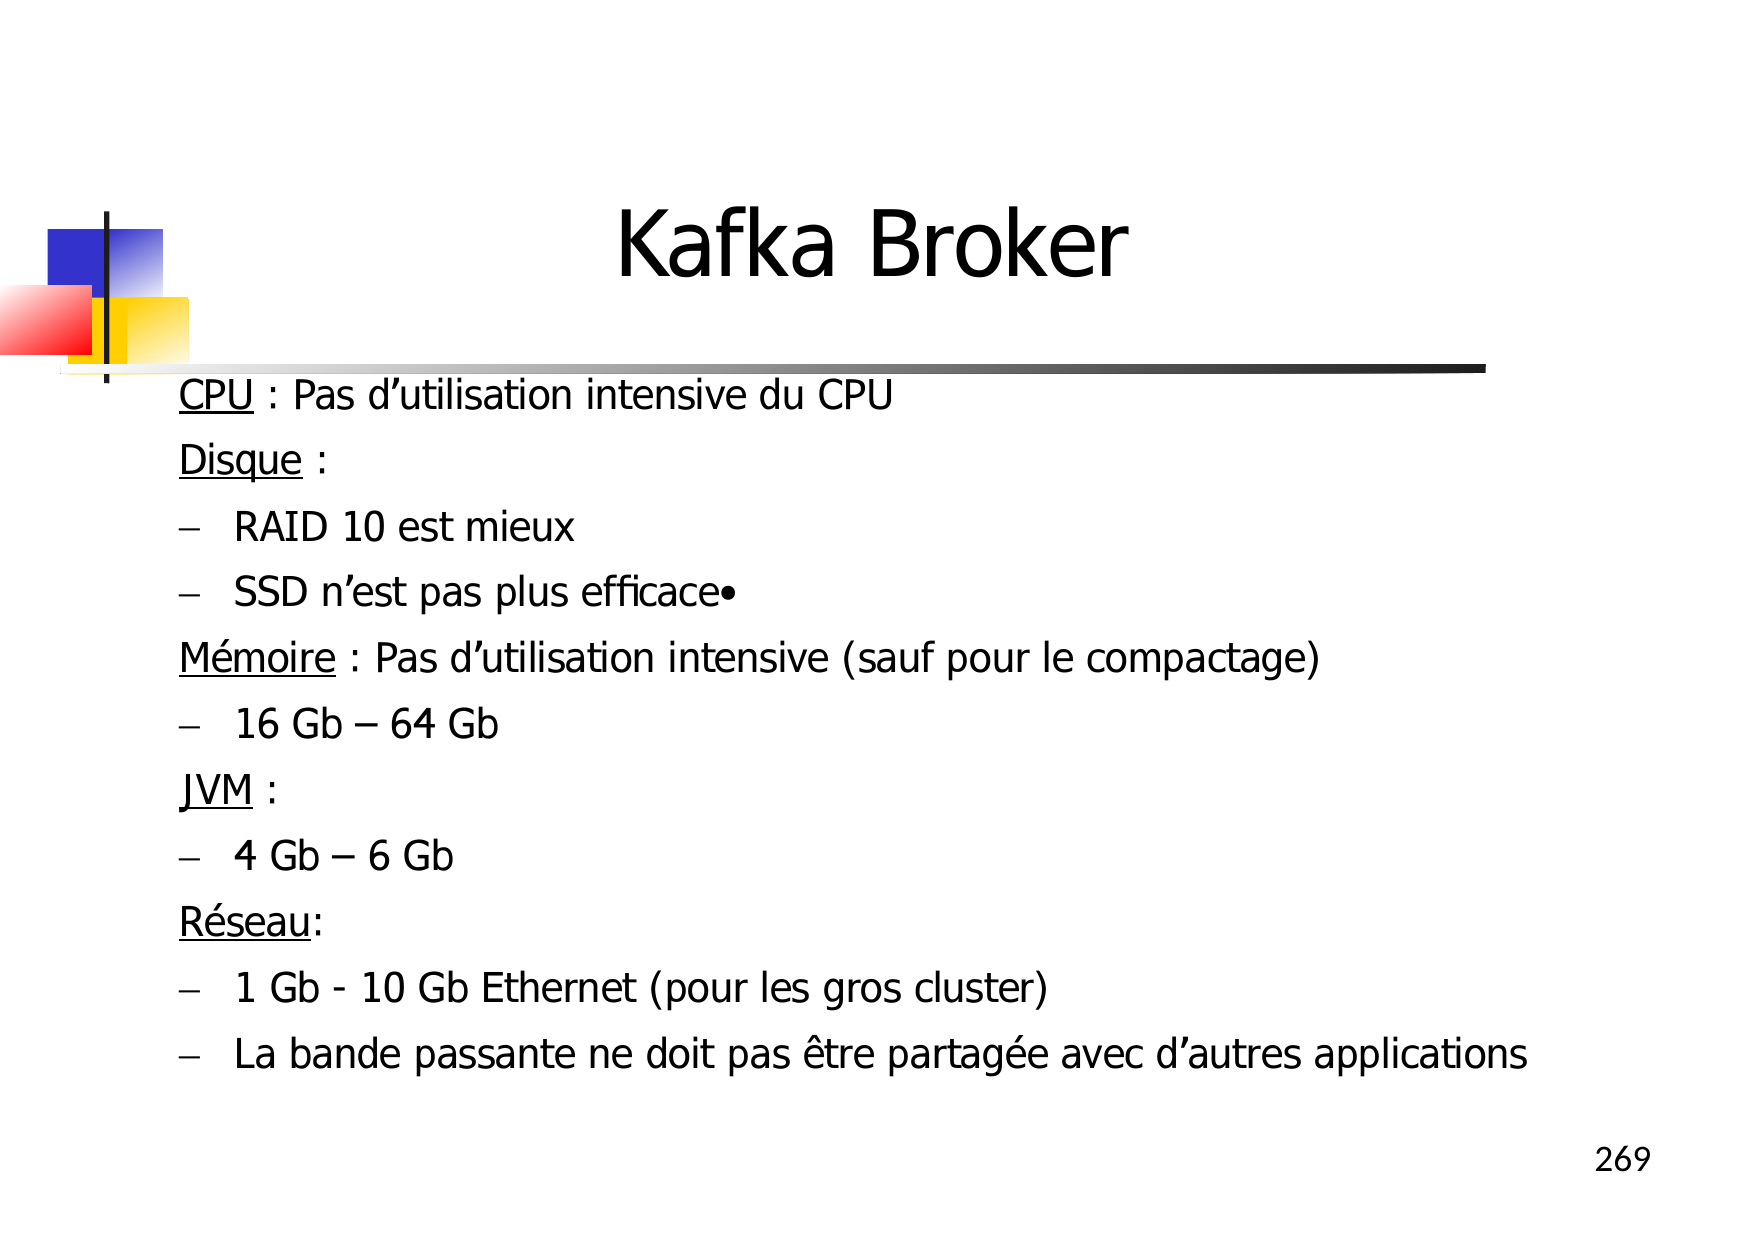

Kafka Broker
CPU : Pas d’utilisation intensive du CPU
Disque :
RAID 10 est mieux
SSD n’est pas plus efficace•
Mémoire : Pas d’utilisation intensive (sauf pour le compactage)
16 Gb – 64 Gb
JVM :
4 Gb – 6 Gb
Réseau:
1 Gb - 10 Gb Ethernet (pour les gros cluster)
La bande passante ne doit pas être partagée avec d’autres applications